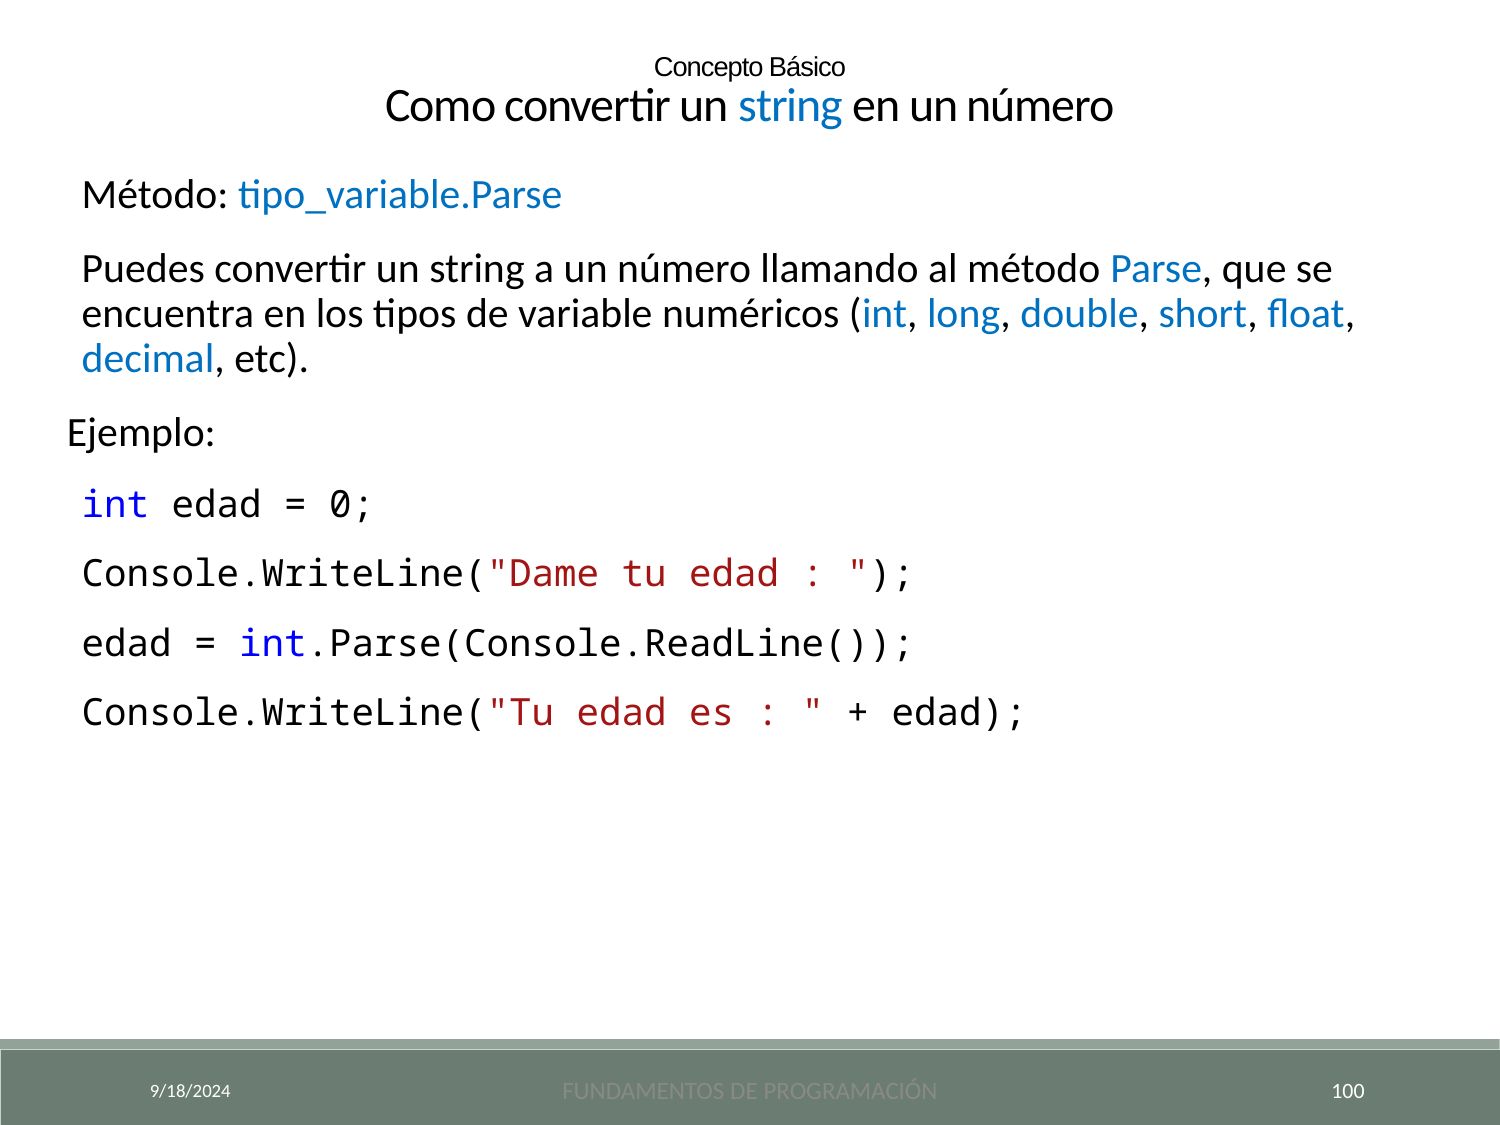

Concepto Básico
Como convertir un string en un número
Método: tipo_variable.Parse
Puedes convertir un string a un número llamando al método Parse, que se encuentra en los tipos de variable numéricos (int, long, double, short, float, decimal, etc).
Ejemplo:
int edad = 0;
Console.WriteLine("Dame tu edad : ");
edad = int.Parse(Console.ReadLine());
Console.WriteLine("Tu edad es : " + edad);

9/18/2024
Fundamentos de Programación
100